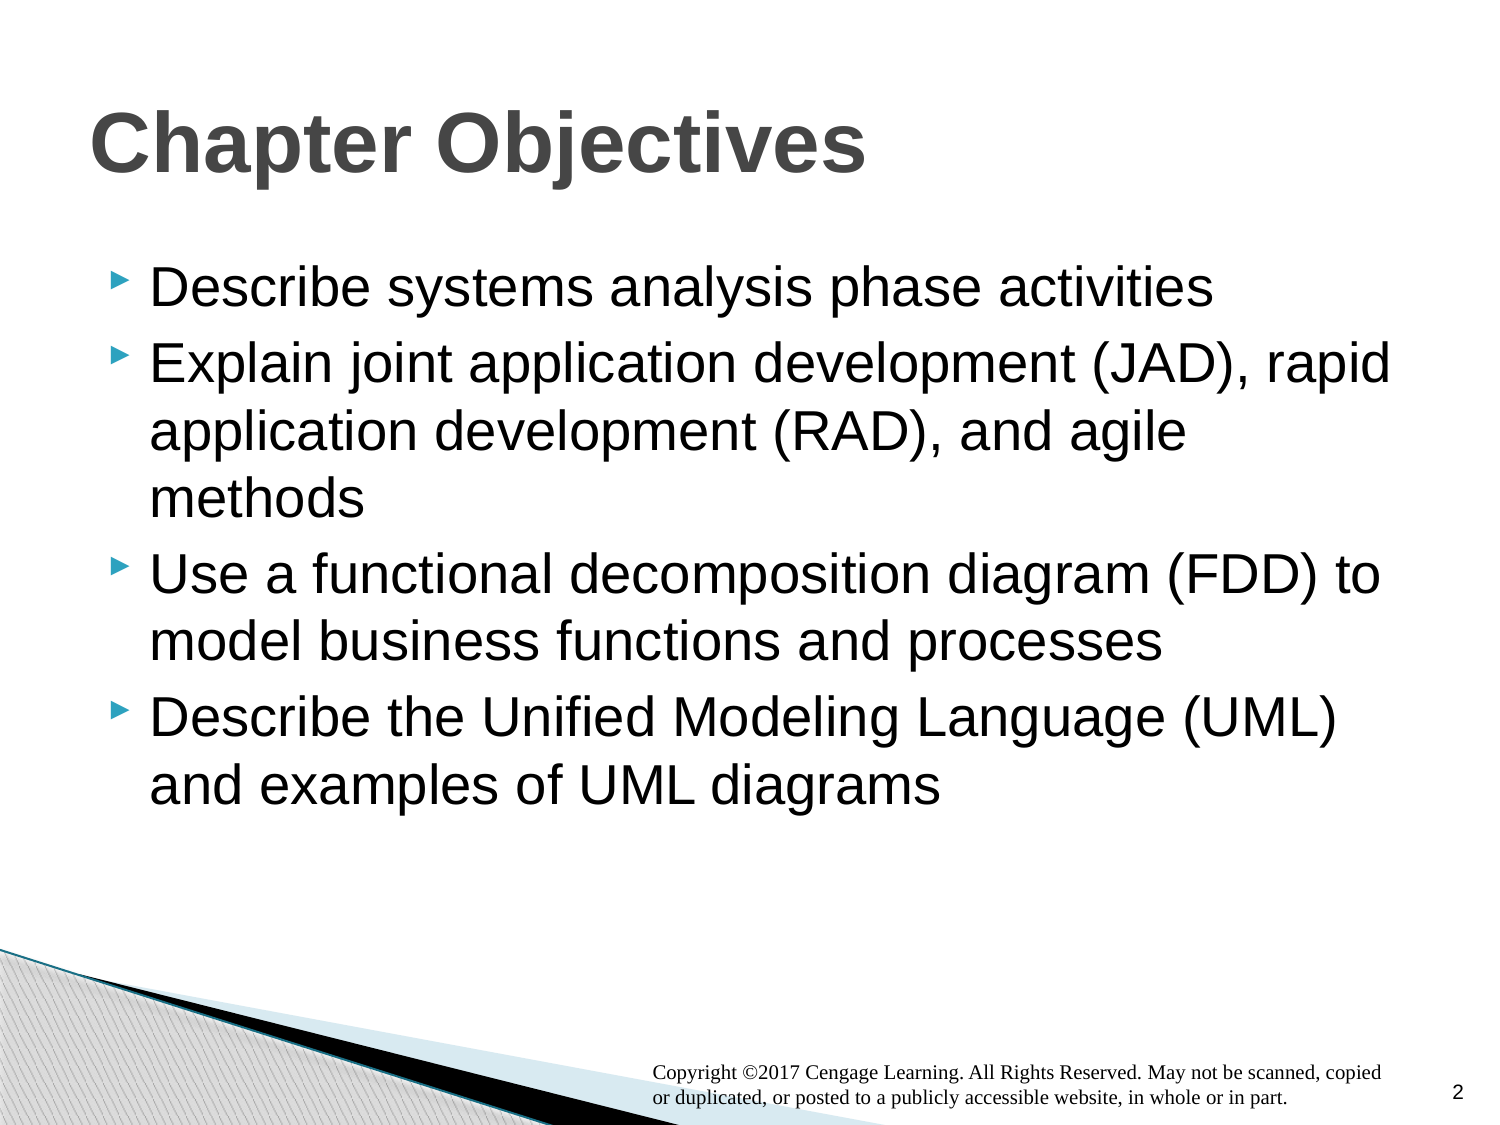

# Chapter Objectives
Describe systems analysis phase activities
Explain joint application development (JAD), rapid application development (RAD), and agile methods
Use a functional decomposition diagram (FDD) to model business functions and processes
Describe the Unified Modeling Language (UML) and examples of UML diagrams
Copyright ©2017 Cengage Learning. All Rights Reserved. May not be scanned, copied or duplicated, or posted to a publicly accessible website, in whole or in part.
2